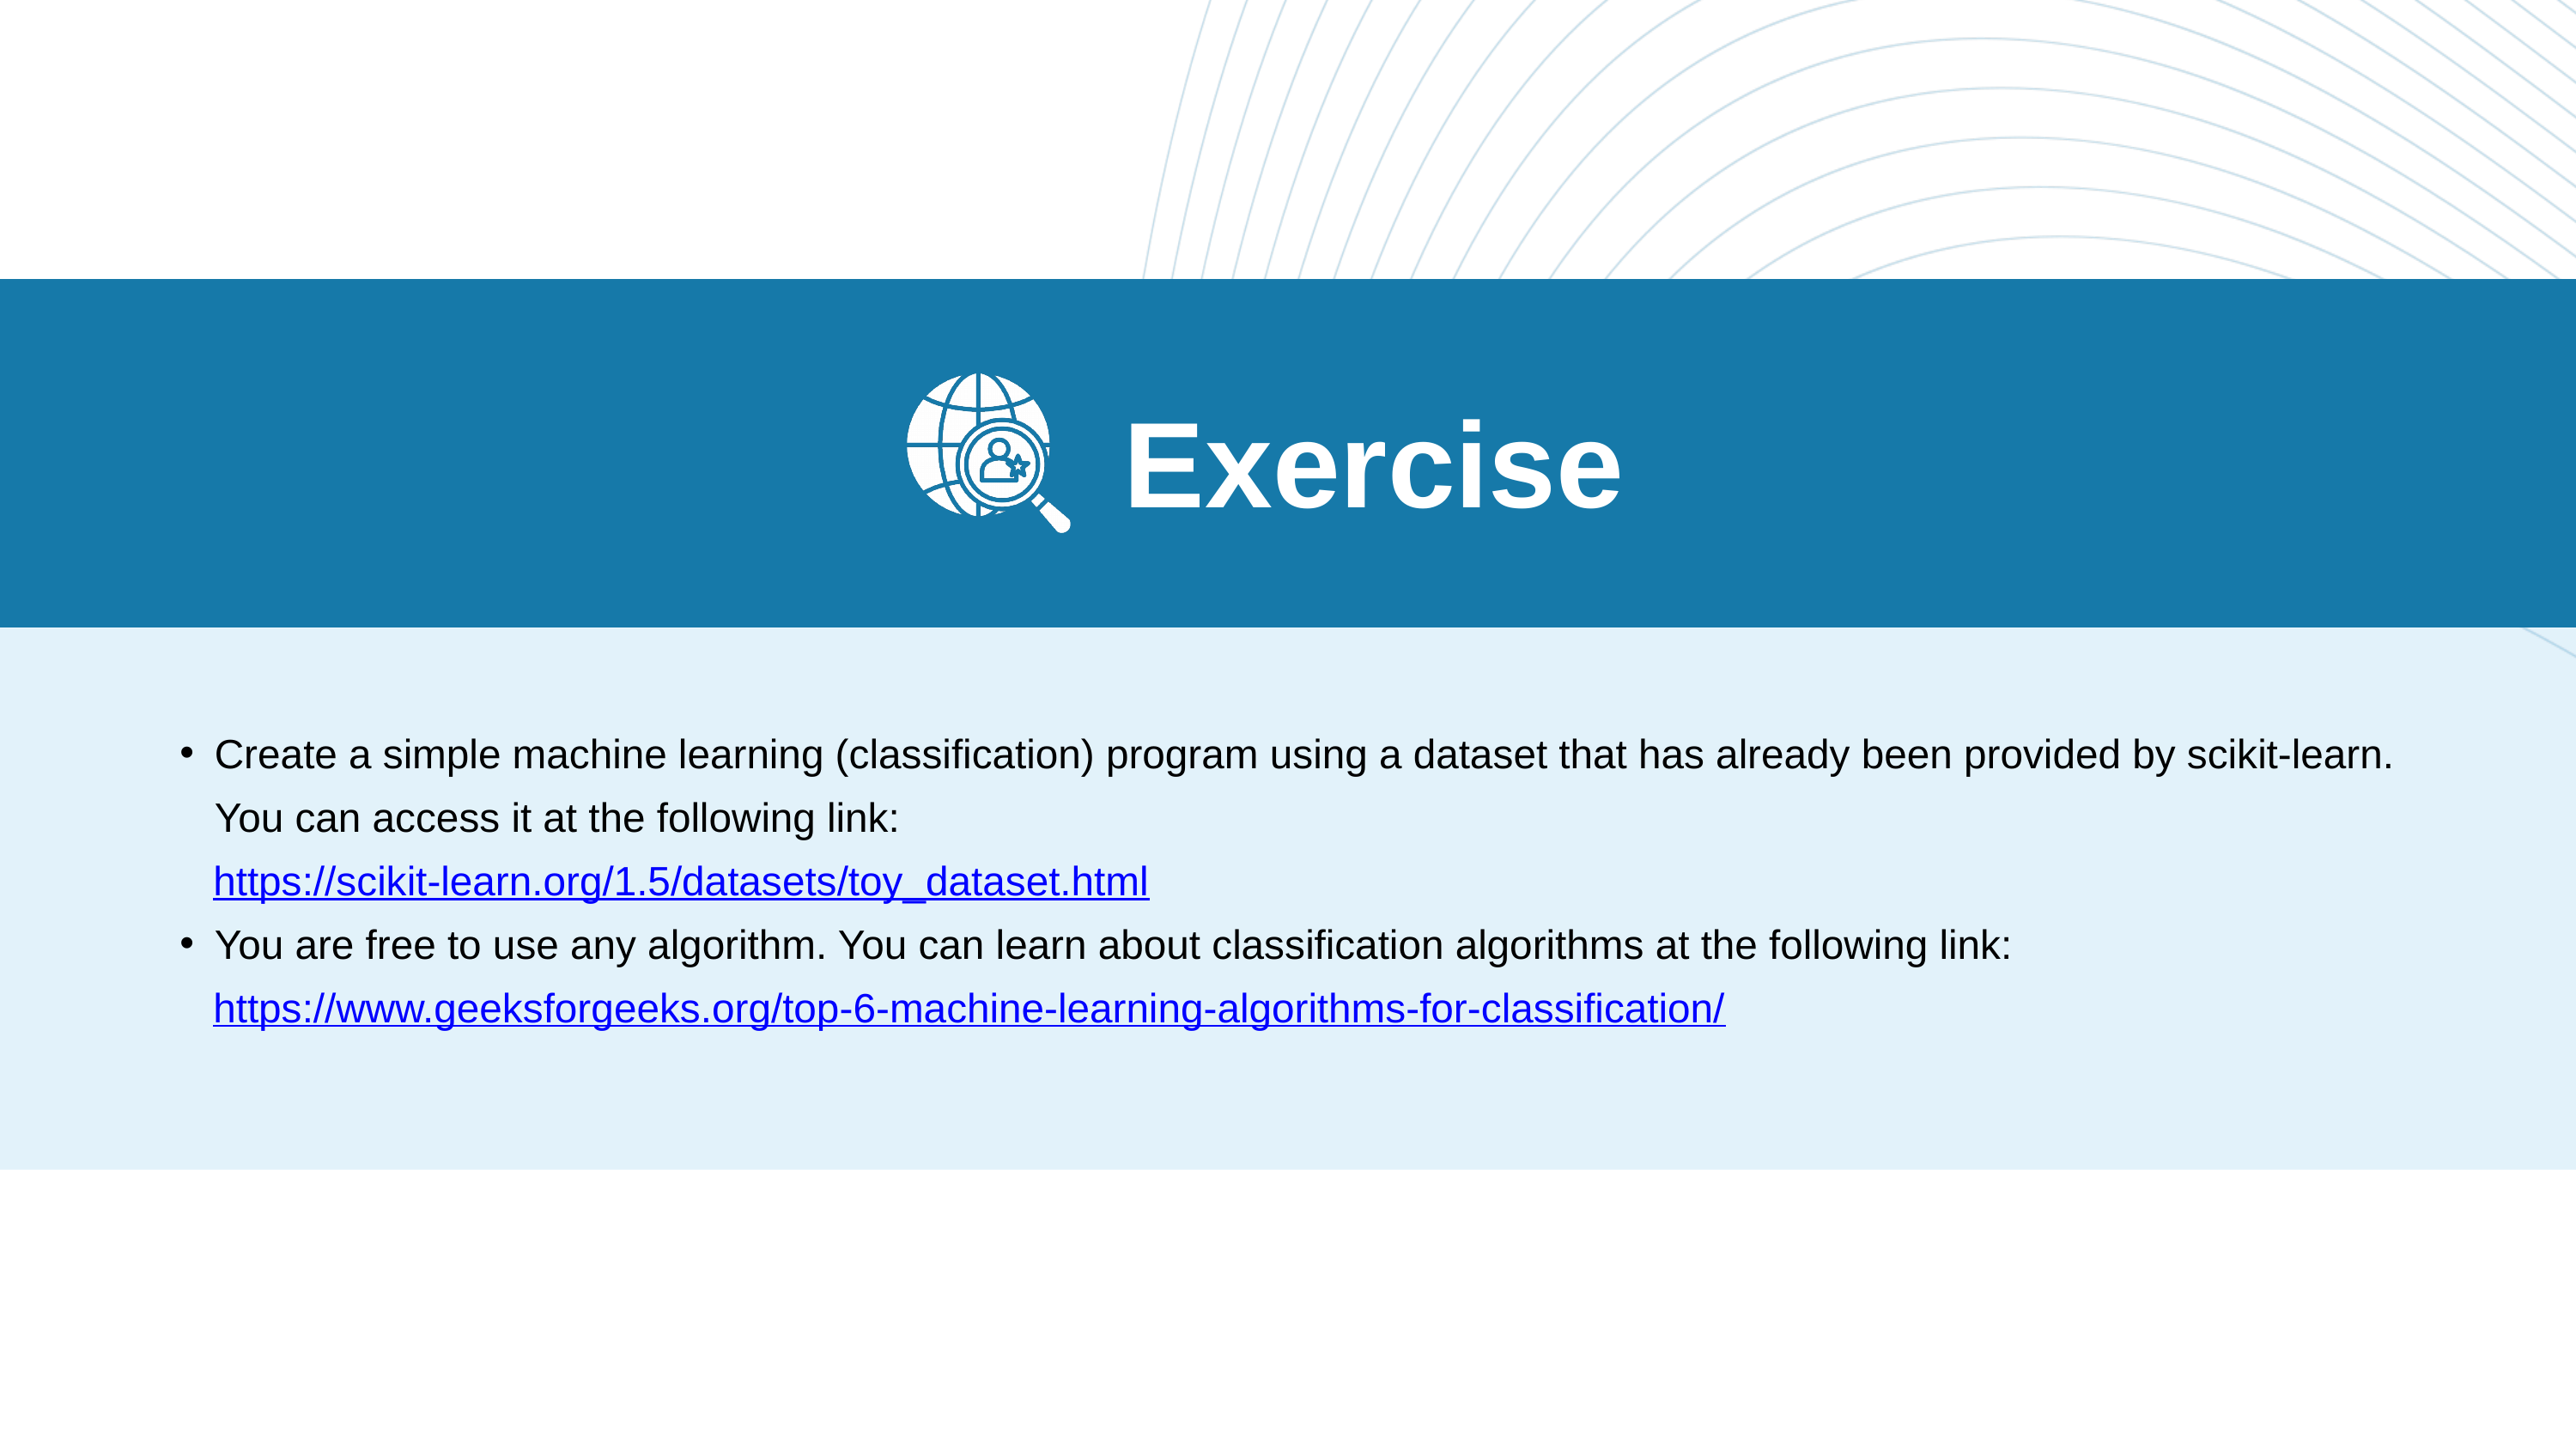

Exercise

Create a simple machine learning (classification) program using a dataset that has already been provided by scikit-learn. You can access it at the following link:
      https://scikit-learn.org/1.5/datasets/toy_dataset.html
You are free to use any algorithm. You can learn about classification algorithms at the following link:
      https://www.geeksforgeeks.org/top-6-machine-learning-algorithms-for-classification/